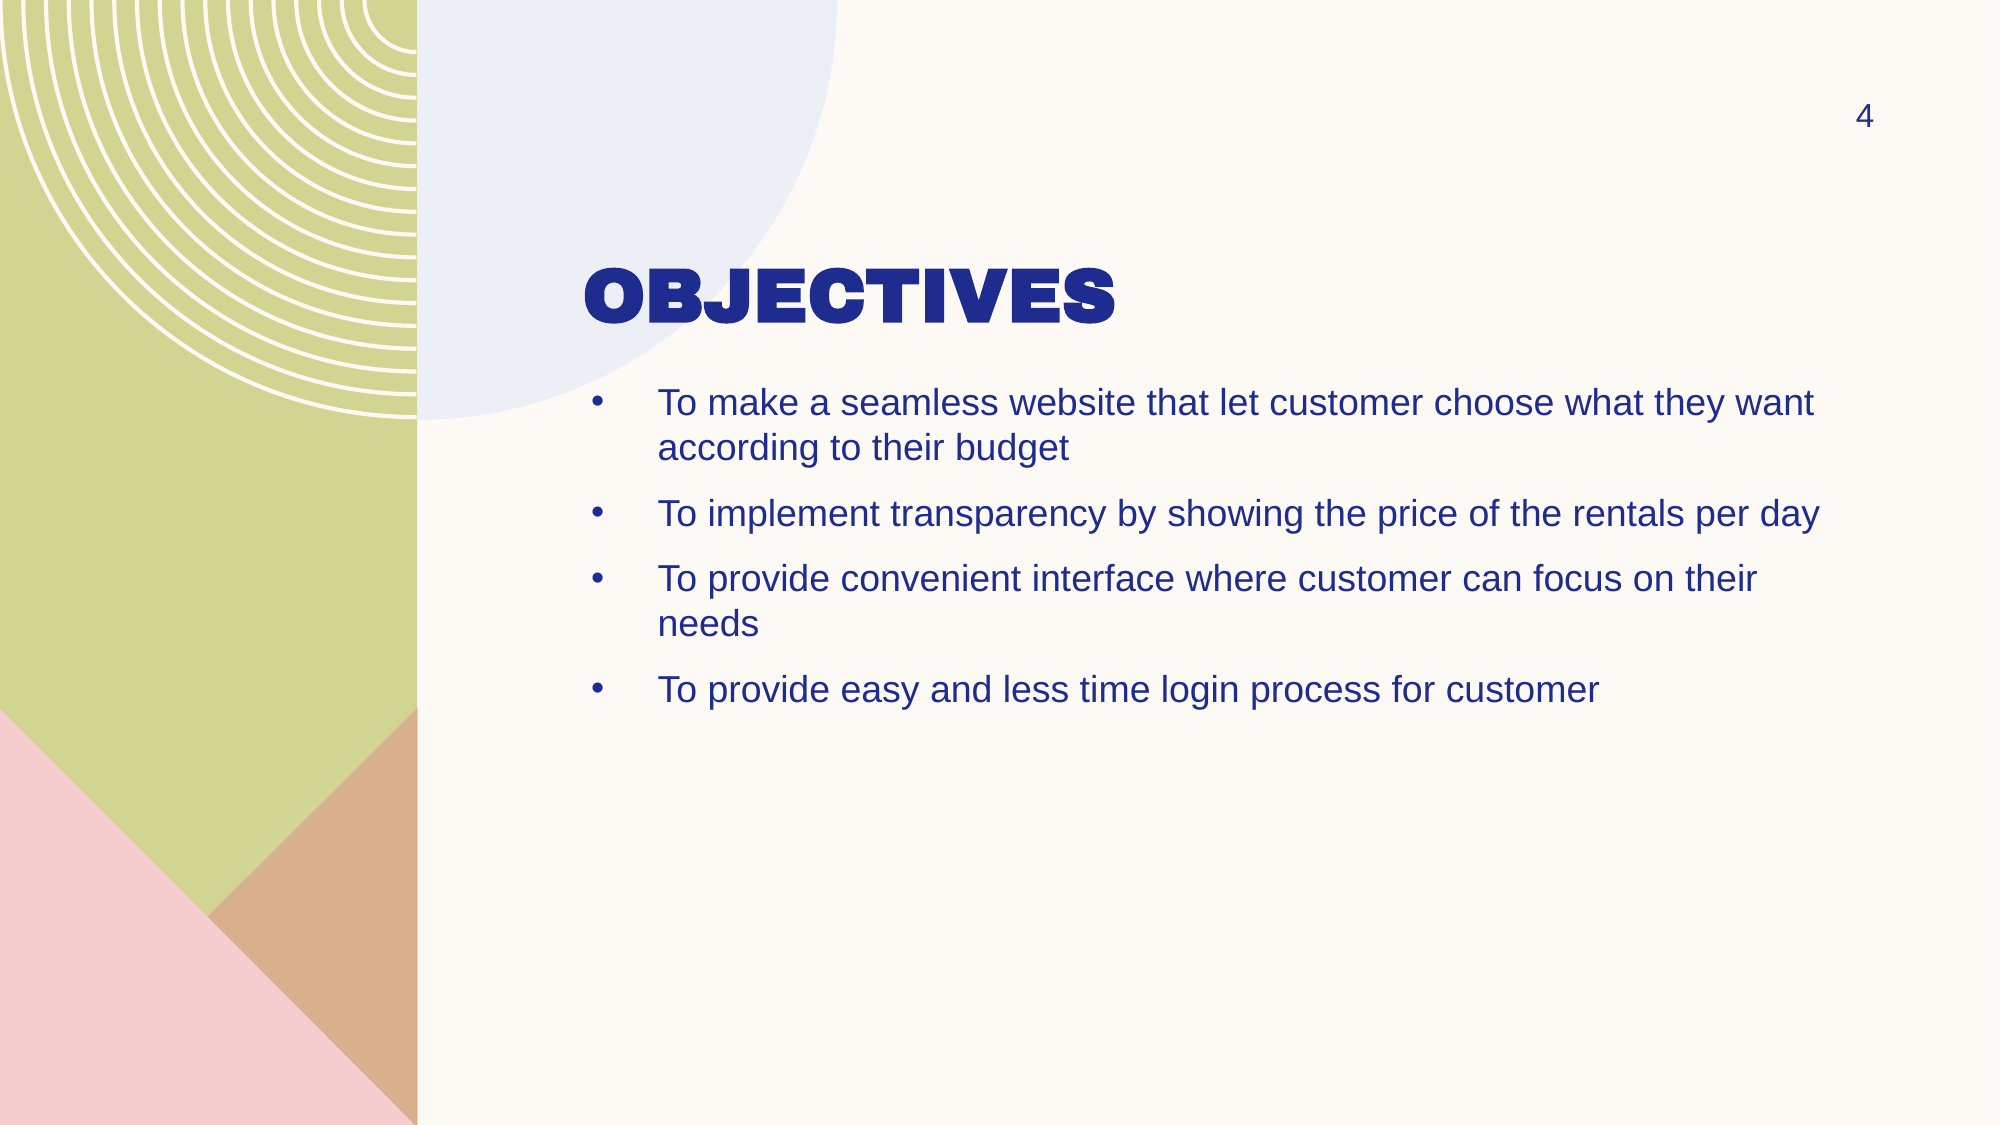

4
# objectives
To make a seamless website that let customer choose what they want according to their budget
To implement transparency by showing the price of the rentals per day
To provide convenient interface where customer can focus on their needs
To provide easy and less time login process for customer